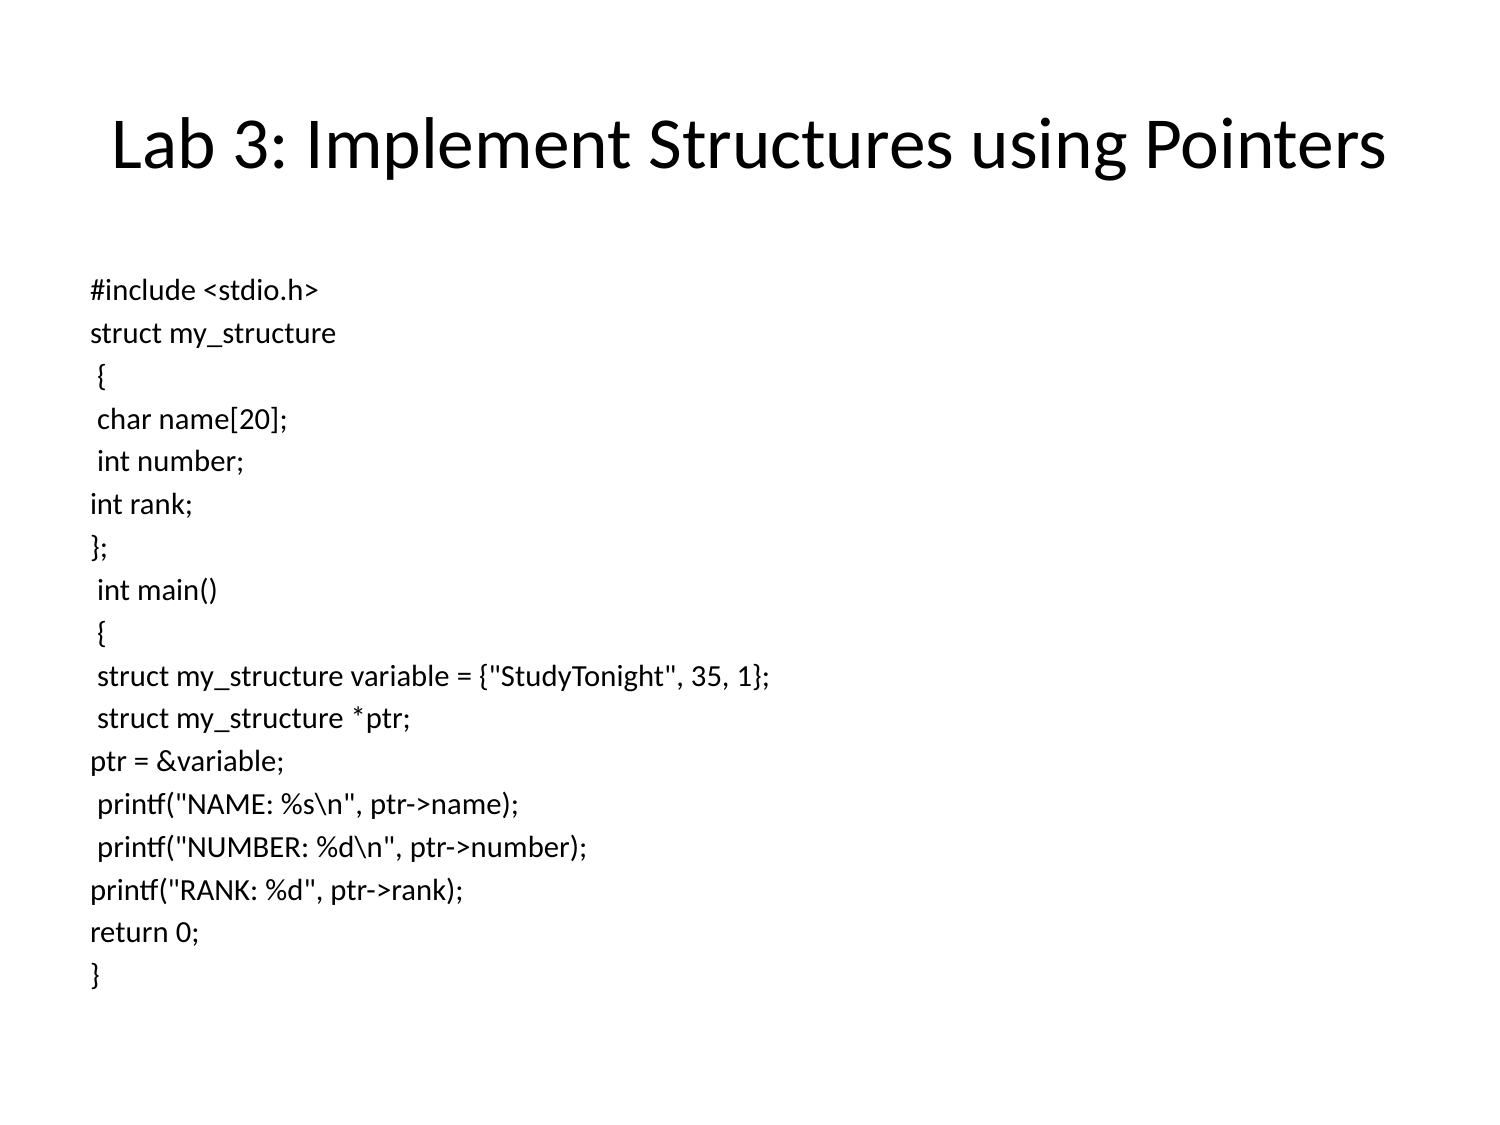

# Lab 3: Implement Structures using Pointers
#include <stdio.h>
struct my_structure
 {
 char name[20];
 int number;
int rank;
};
 int main()
 {
 struct my_structure variable = {"StudyTonight", 35, 1};
 struct my_structure *ptr;
ptr = &variable;
 printf("NAME: %s\n", ptr->name);
 printf("NUMBER: %d\n", ptr->number);
printf("RANK: %d", ptr->rank);
return 0;
}